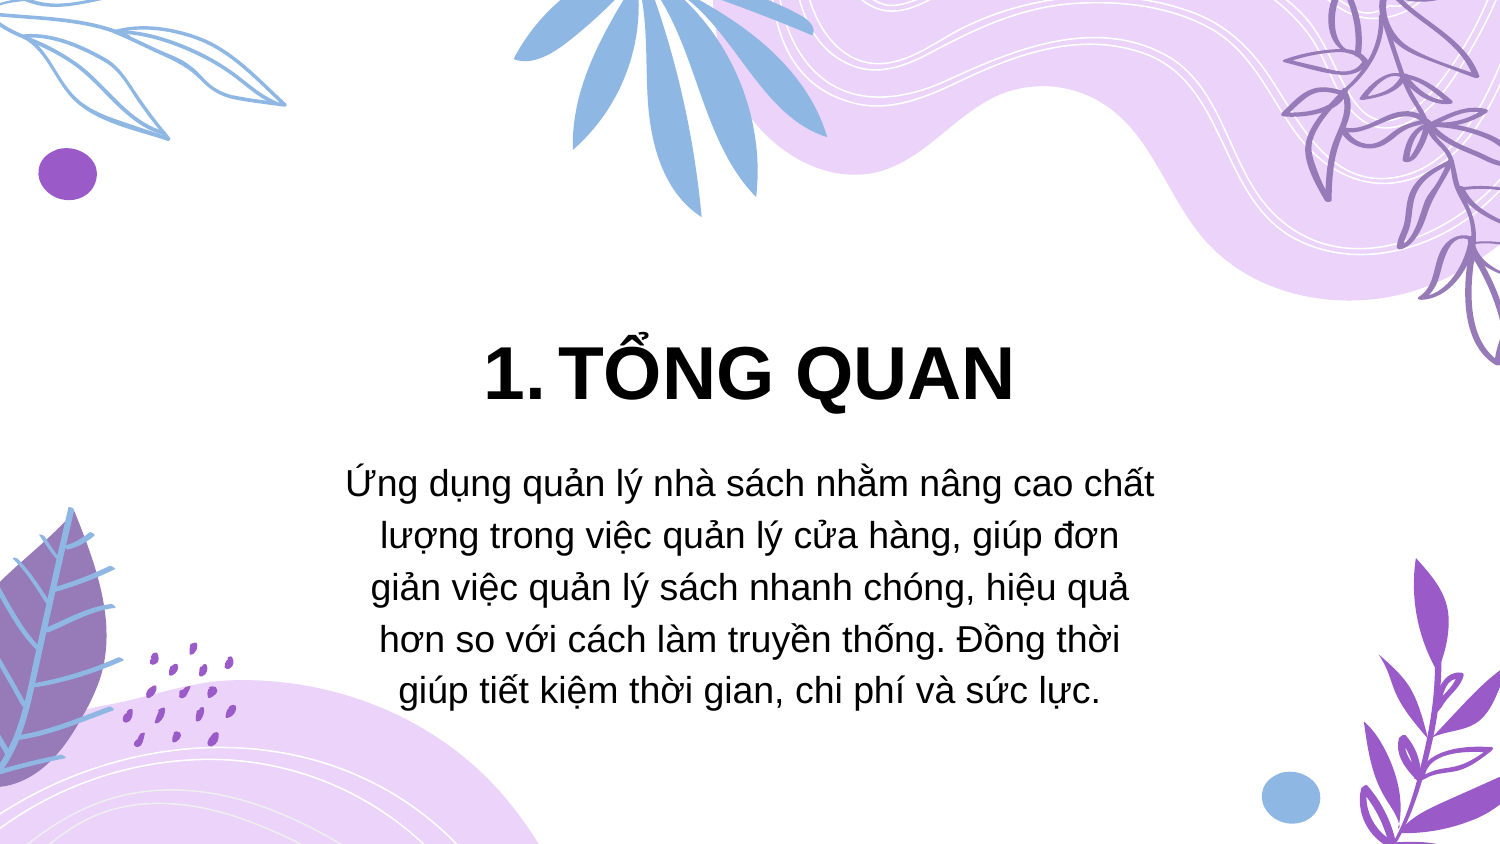

# TỔNG QUAN
Ứng dụng quản lý nhà sách nhằm nâng cao chất lượng trong việc quản lý cửa hàng, giúp đơn giản việc quản lý sách nhanh chóng, hiệu quả hơn so với cách làm truyền thống. Đồng thời giúp tiết kiệm thời gian, chi phí và sức lực.